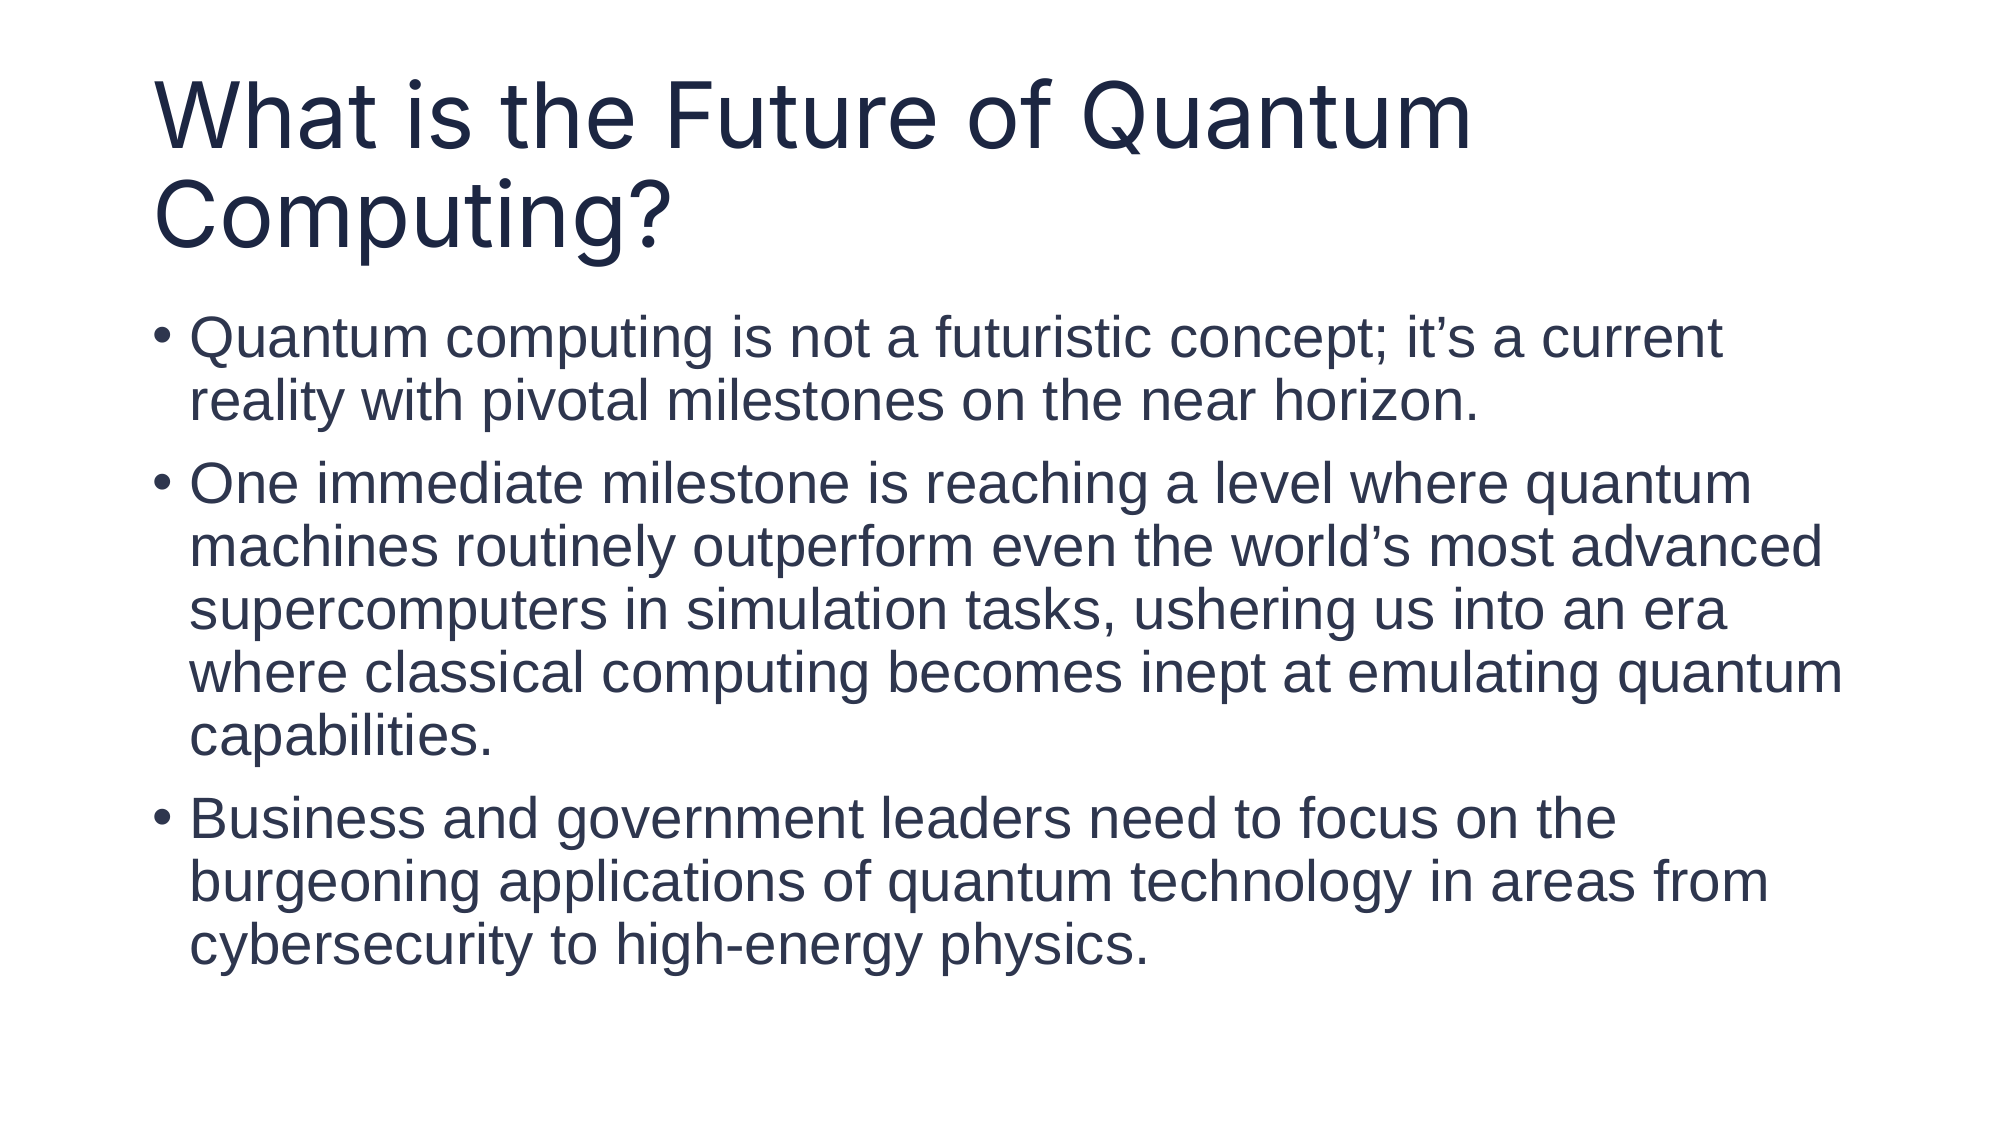

# What is the Future of Quantum Computing?
Quantum computing is not a futuristic concept; it’s a current reality with pivotal milestones on the near horizon.
One immediate milestone is reaching a level where quantum machines routinely outperform even the world’s most advanced supercomputers in simulation tasks, ushering us into an era where classical computing becomes inept at emulating quantum capabilities.
Business and government leaders need to focus on the burgeoning applications of quantum technology in areas from cybersecurity to high-energy physics.